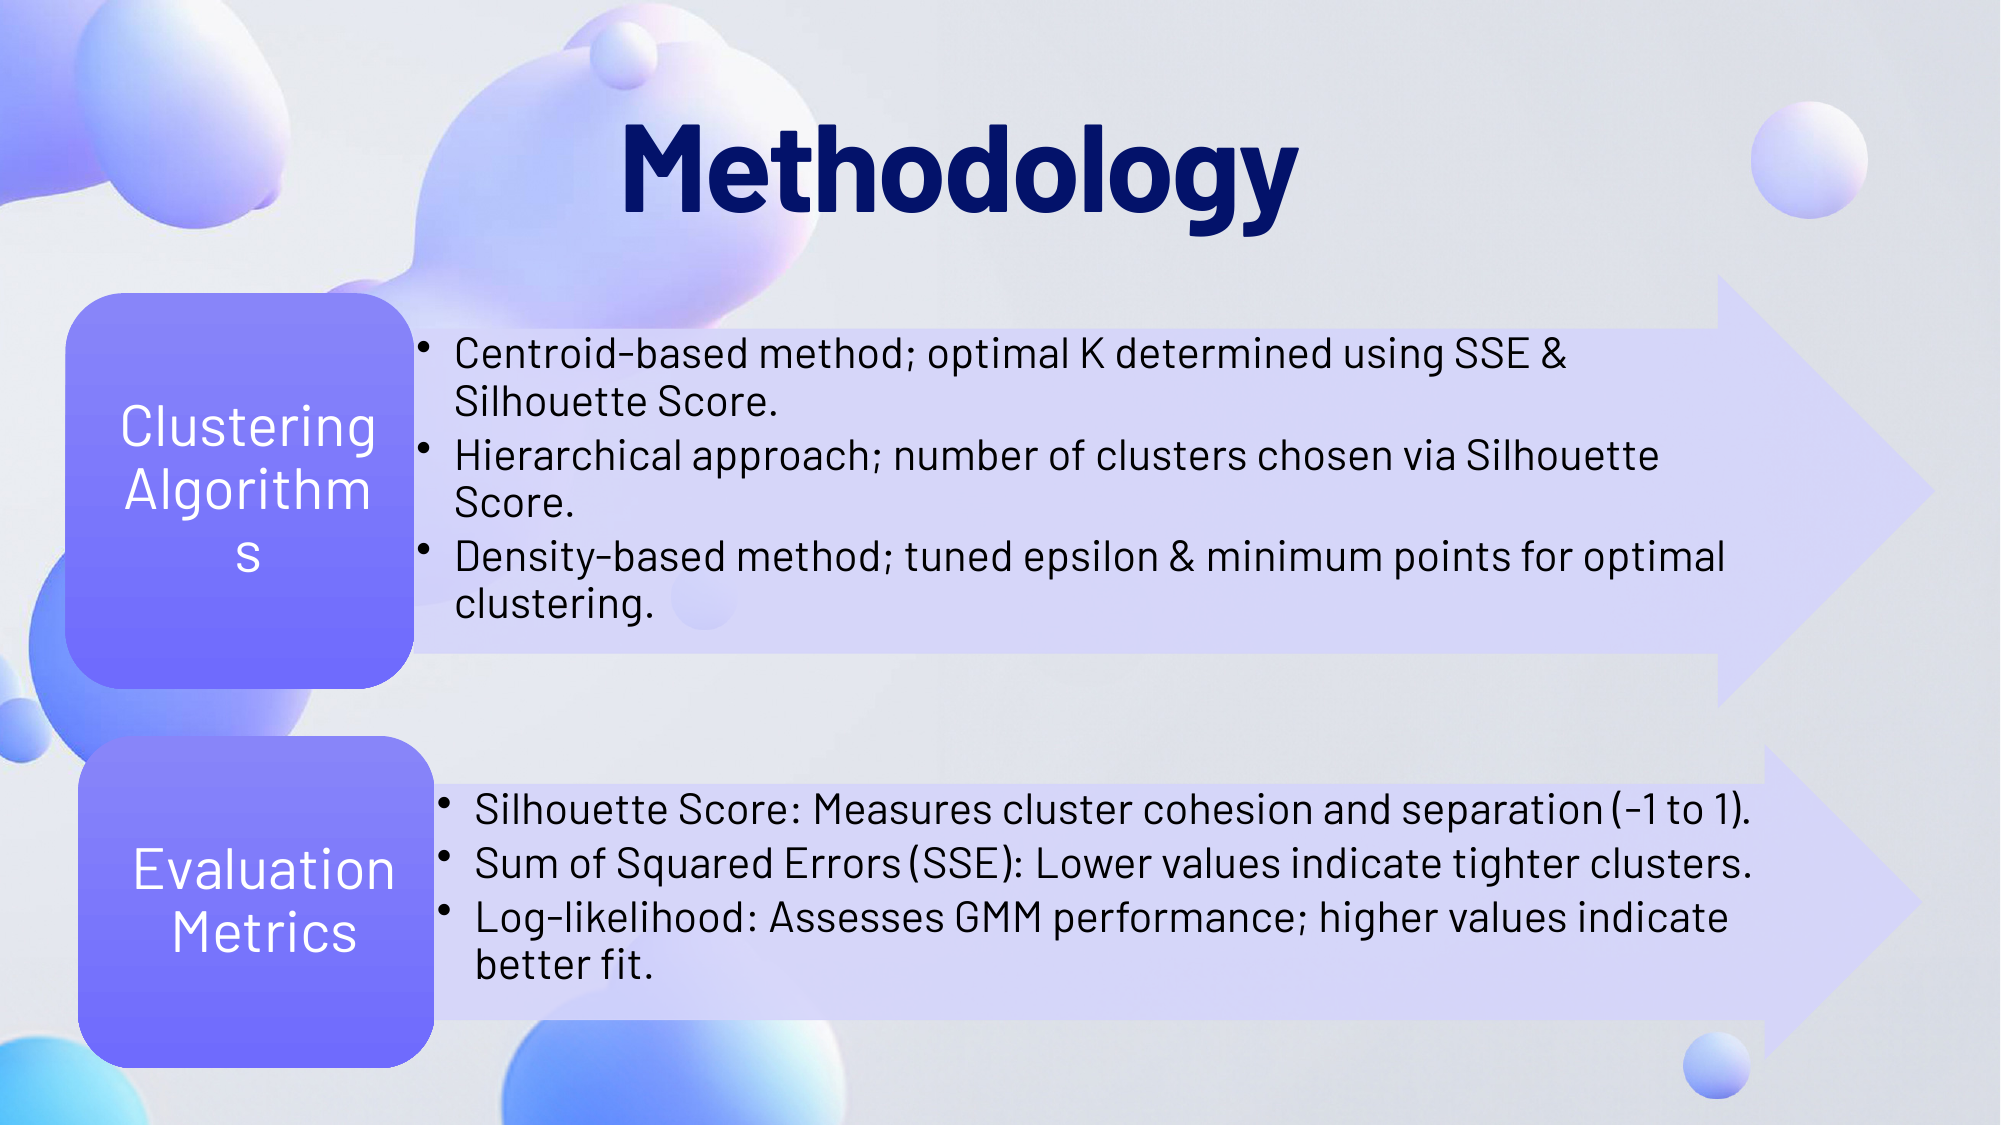

# Methodology
Centroid-based method; optimal K determined using SSE & Silhouette Score.
Hierarchical approach; number of clusters chosen via Silhouette Score.
Density-based method; tuned epsilon & minimum points for optimal clustering.
Clustering Algorithms
Silhouette Score: Measures cluster cohesion and separation (-1 to 1).
Sum of Squared Errors (SSE): Lower values indicate tighter clusters.
Log-likelihood: Assesses GMM performance; higher values indicate better fit.
Evaluation Metrics